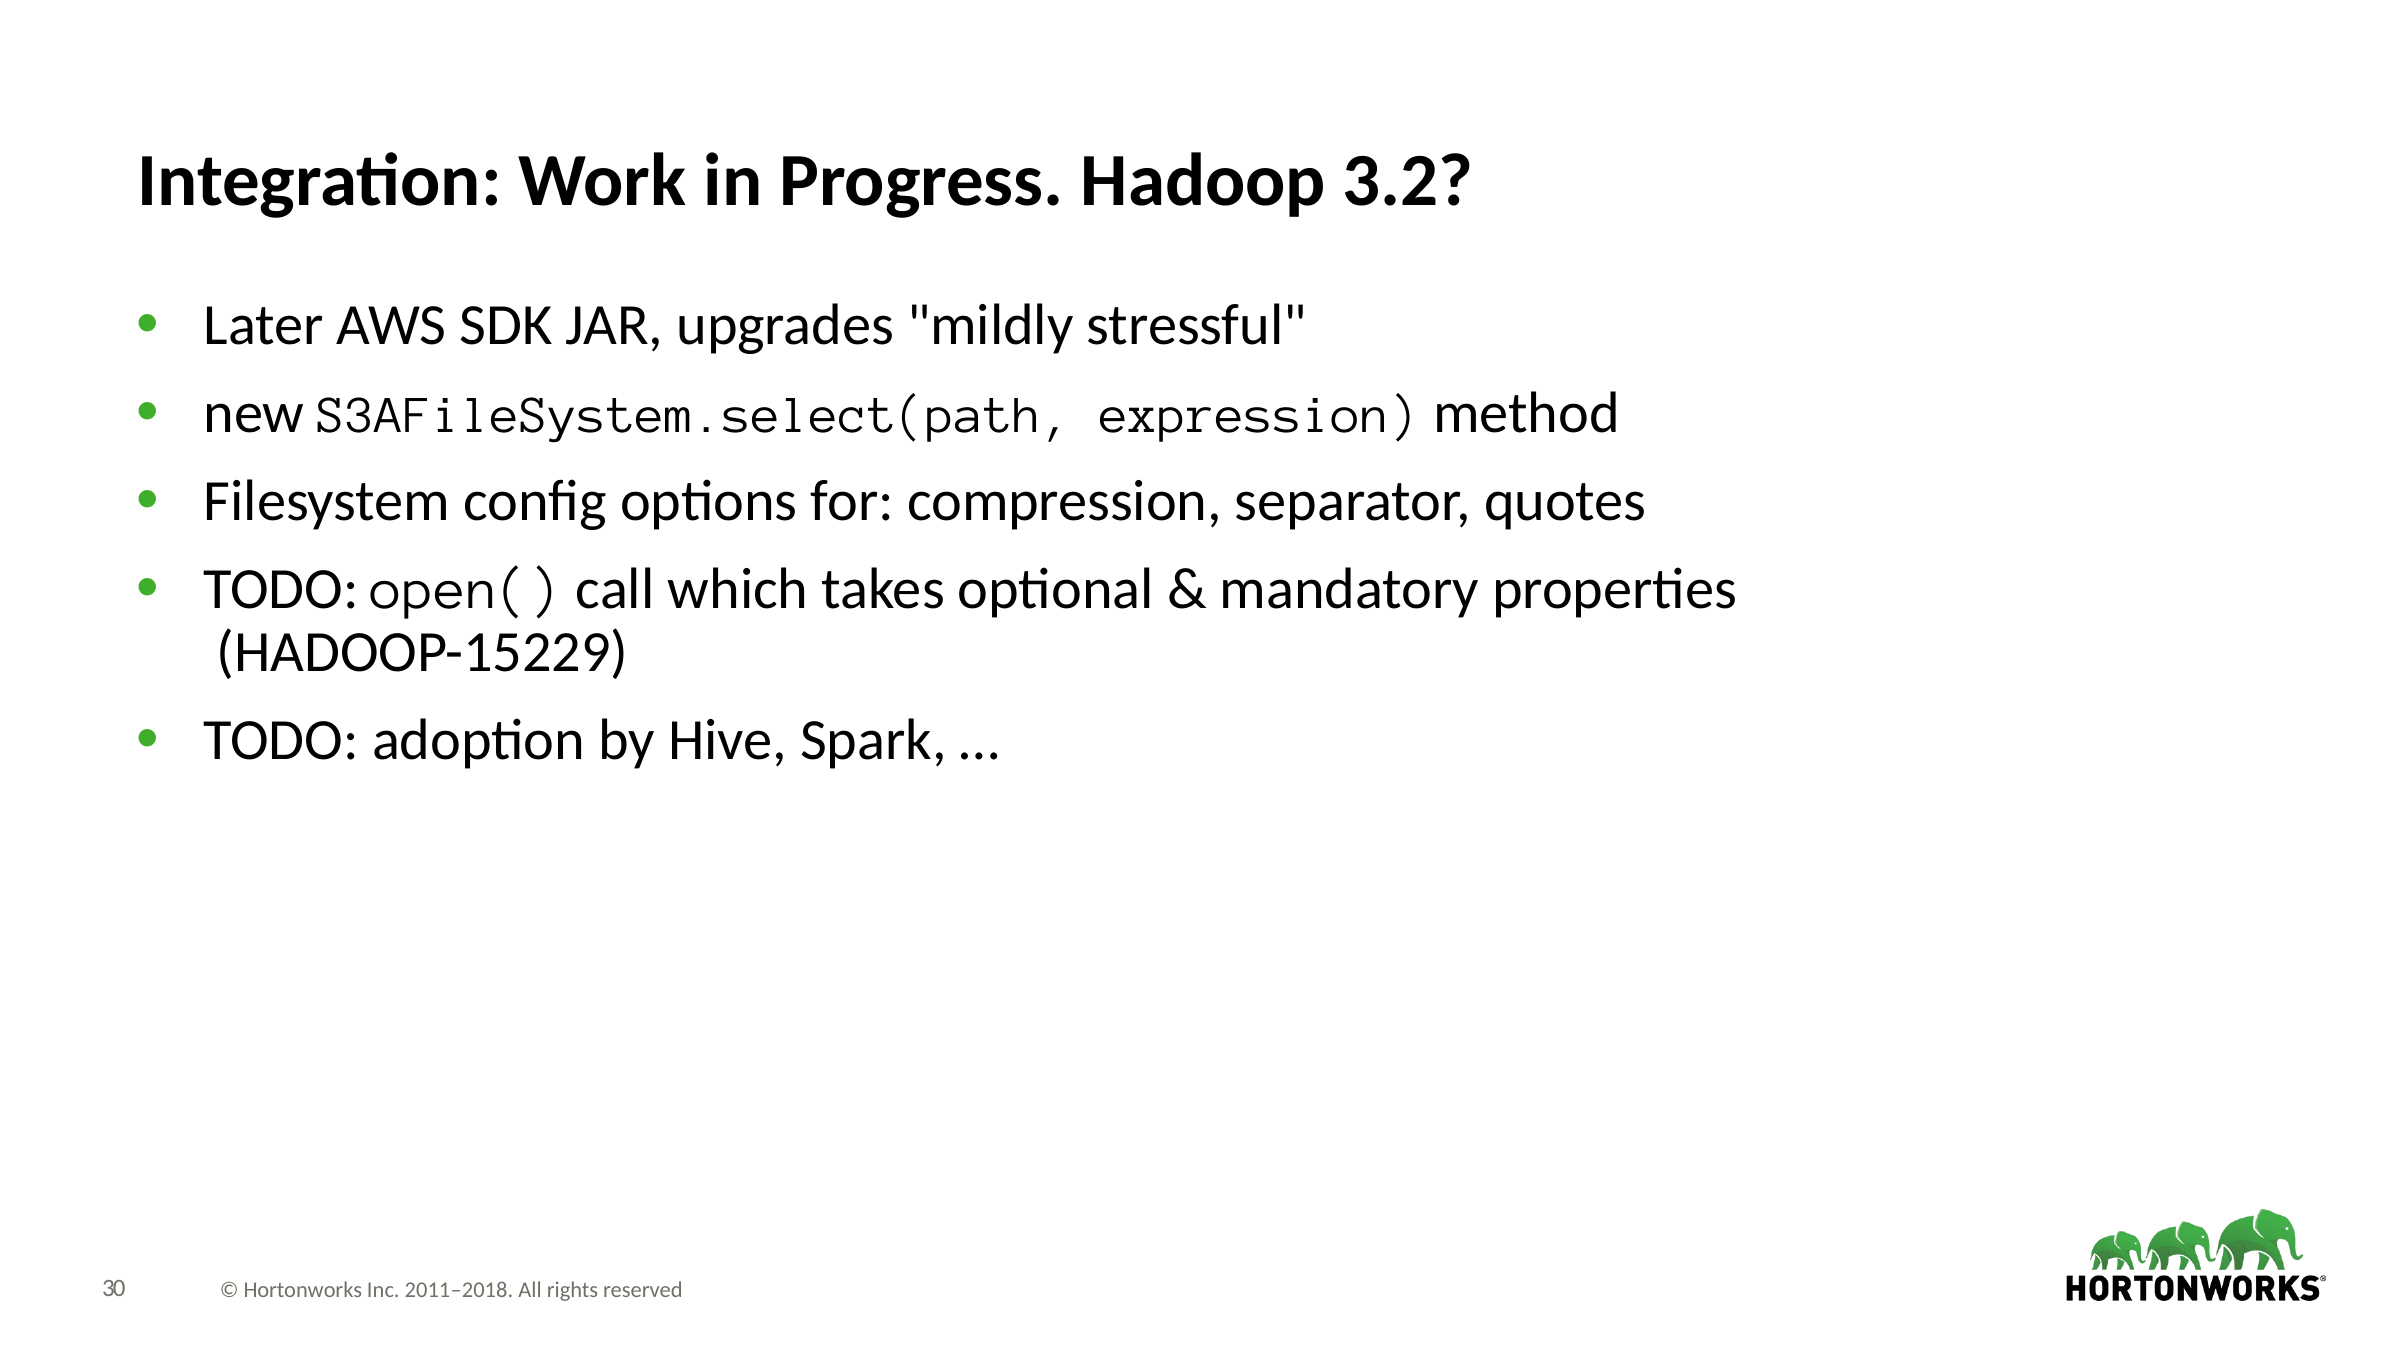

# Integration: Work in Progress. Hadoop 3.2?
Later AWS SDK JAR, upgrades "mildly stressful"
new S3AFileSystem.select(path, expression) method
Filesystem config options for: compression, separator, quotes
TODO: open() call which takes optional & mandatory properties
 (HADOOP-15229)
TODO: adoption by Hive, Spark, …